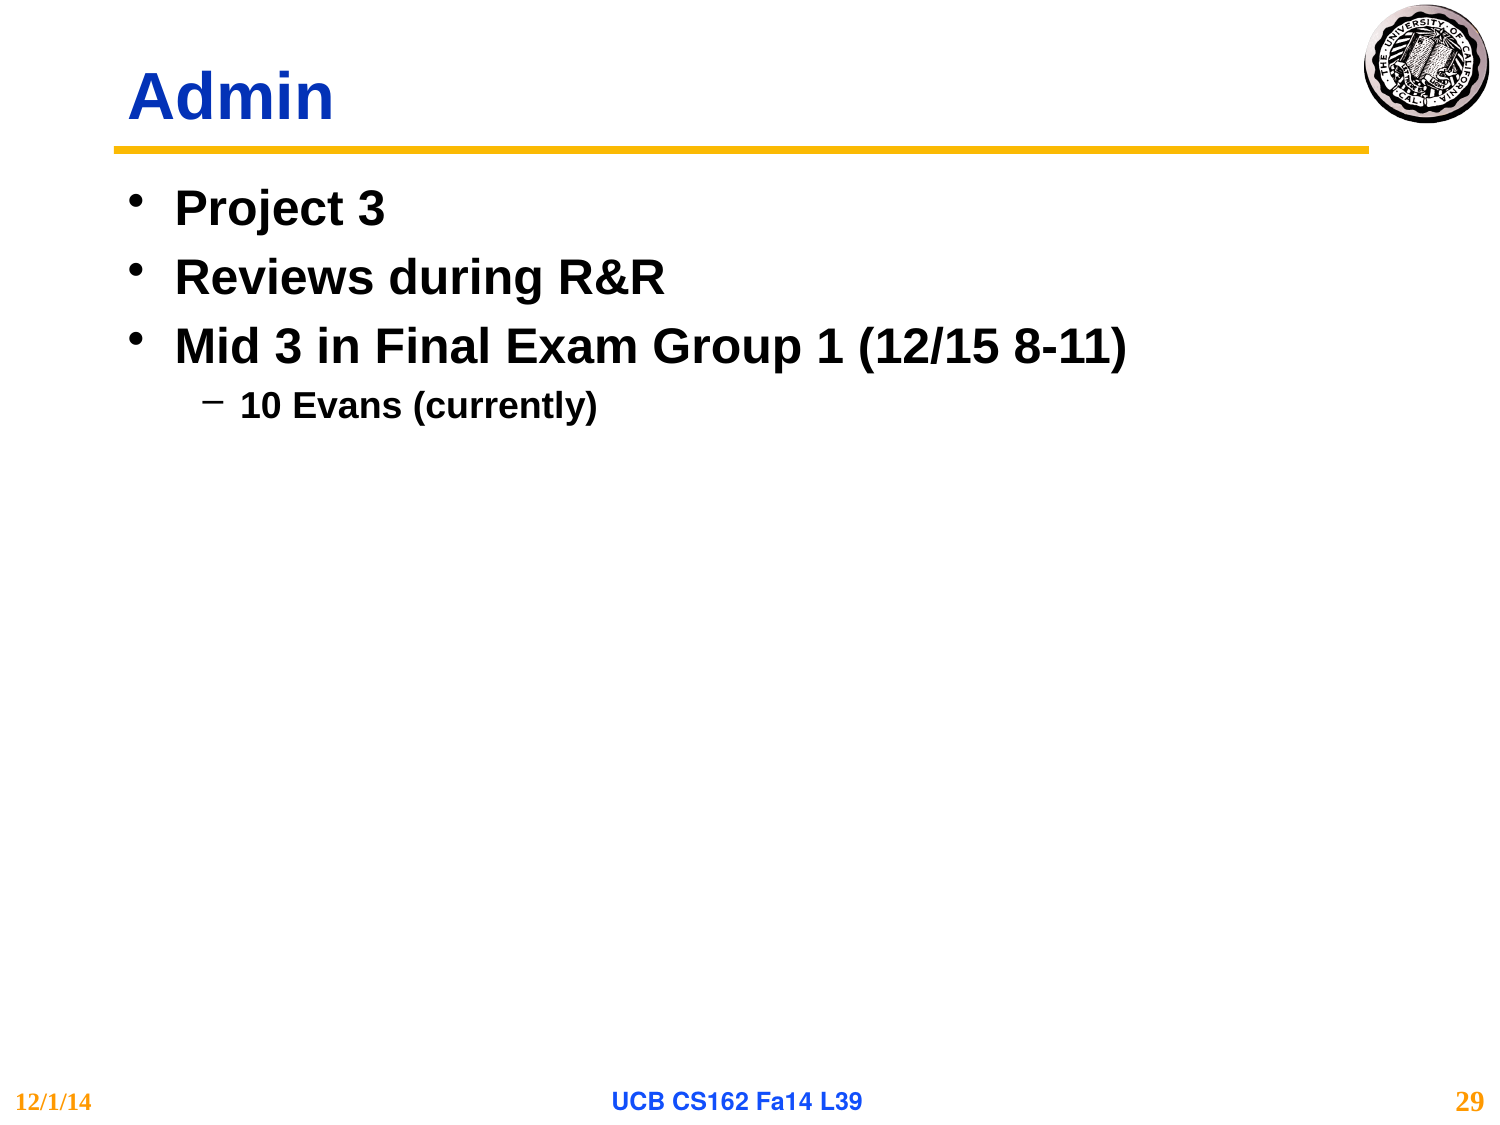

# Admin
Project 3
Reviews during R&R
Mid 3 in Final Exam Group 1 (12/15 8-11)
10 Evans (currently)

12/1/14
UCB CS162 Fa14 L39
29